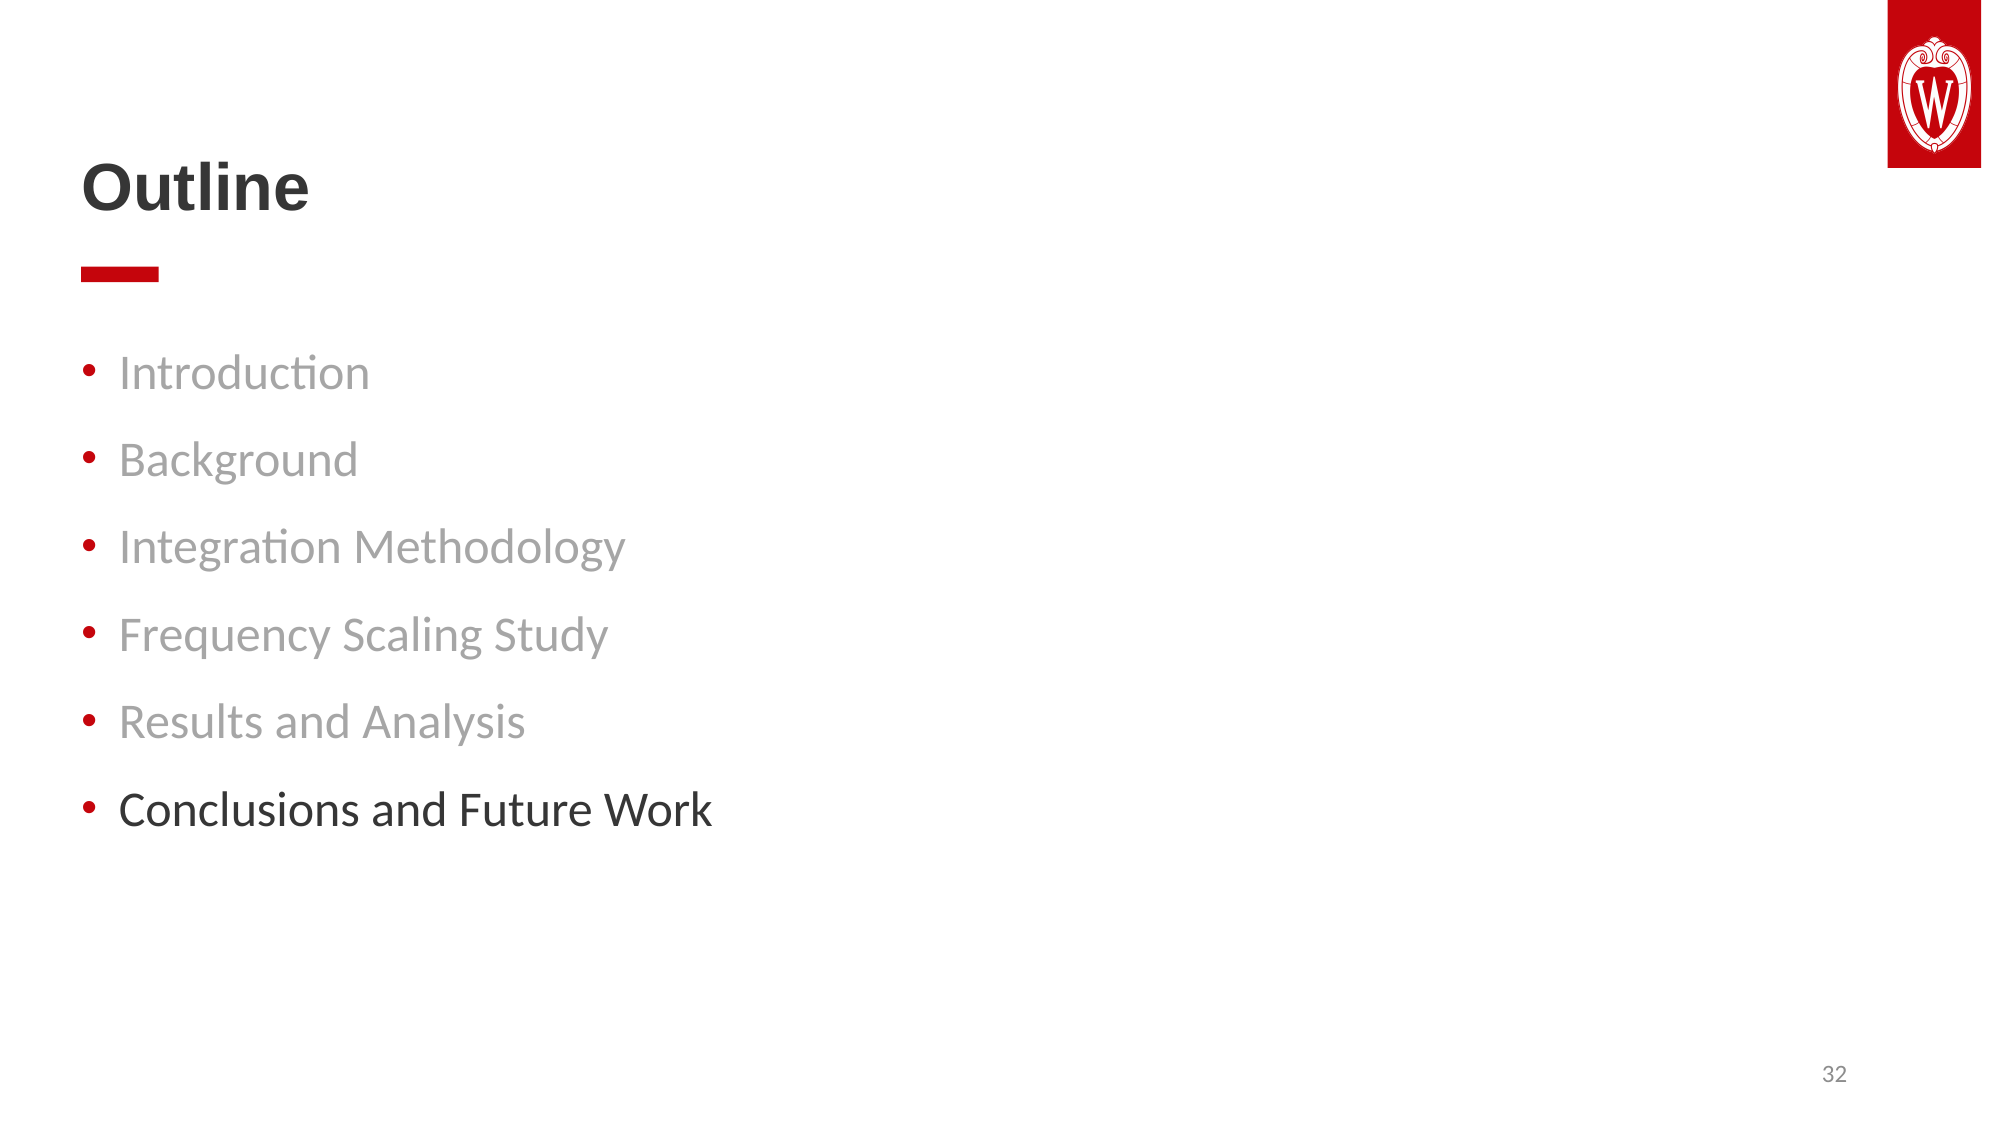

# Outline
Introduction
Background
Integration Methodology
Frequency Scaling Study
Results and Analysis
Conclusions and Future Work

32